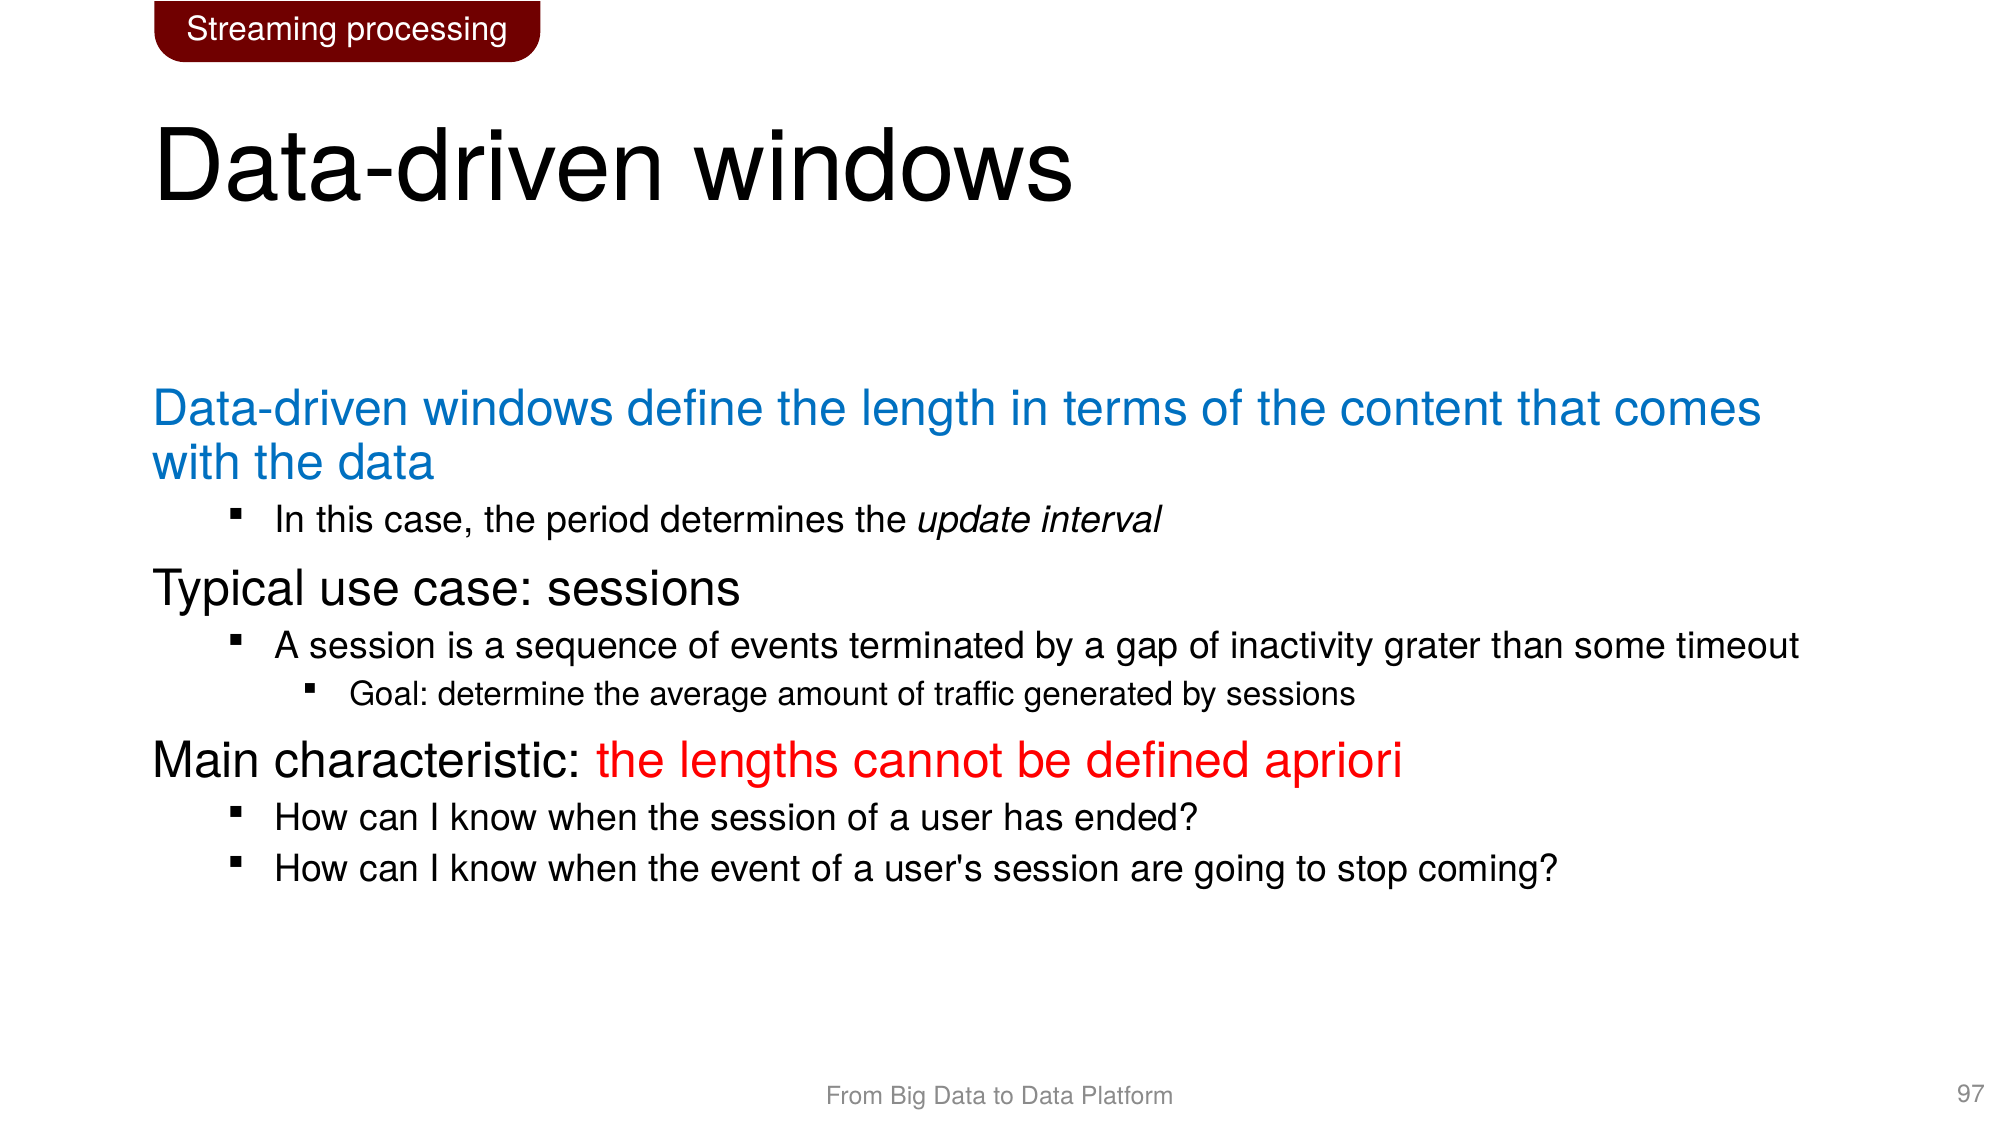

Streaming processing
# Data-driven windows
Data-driven windows define the length in terms of the content that comes with the data
In this case, the period determines the update interval
Typical use case: sessions
A session is a sequence of events terminated by a gap of inactivity grater than some timeout
Goal: determine the average amount of traffic generated by sessions
Main characteristic: the lengths cannot be defined apriori
How can I know when the session of a user has ended?
How can I know when the event of a user's session are going to stop coming?
97